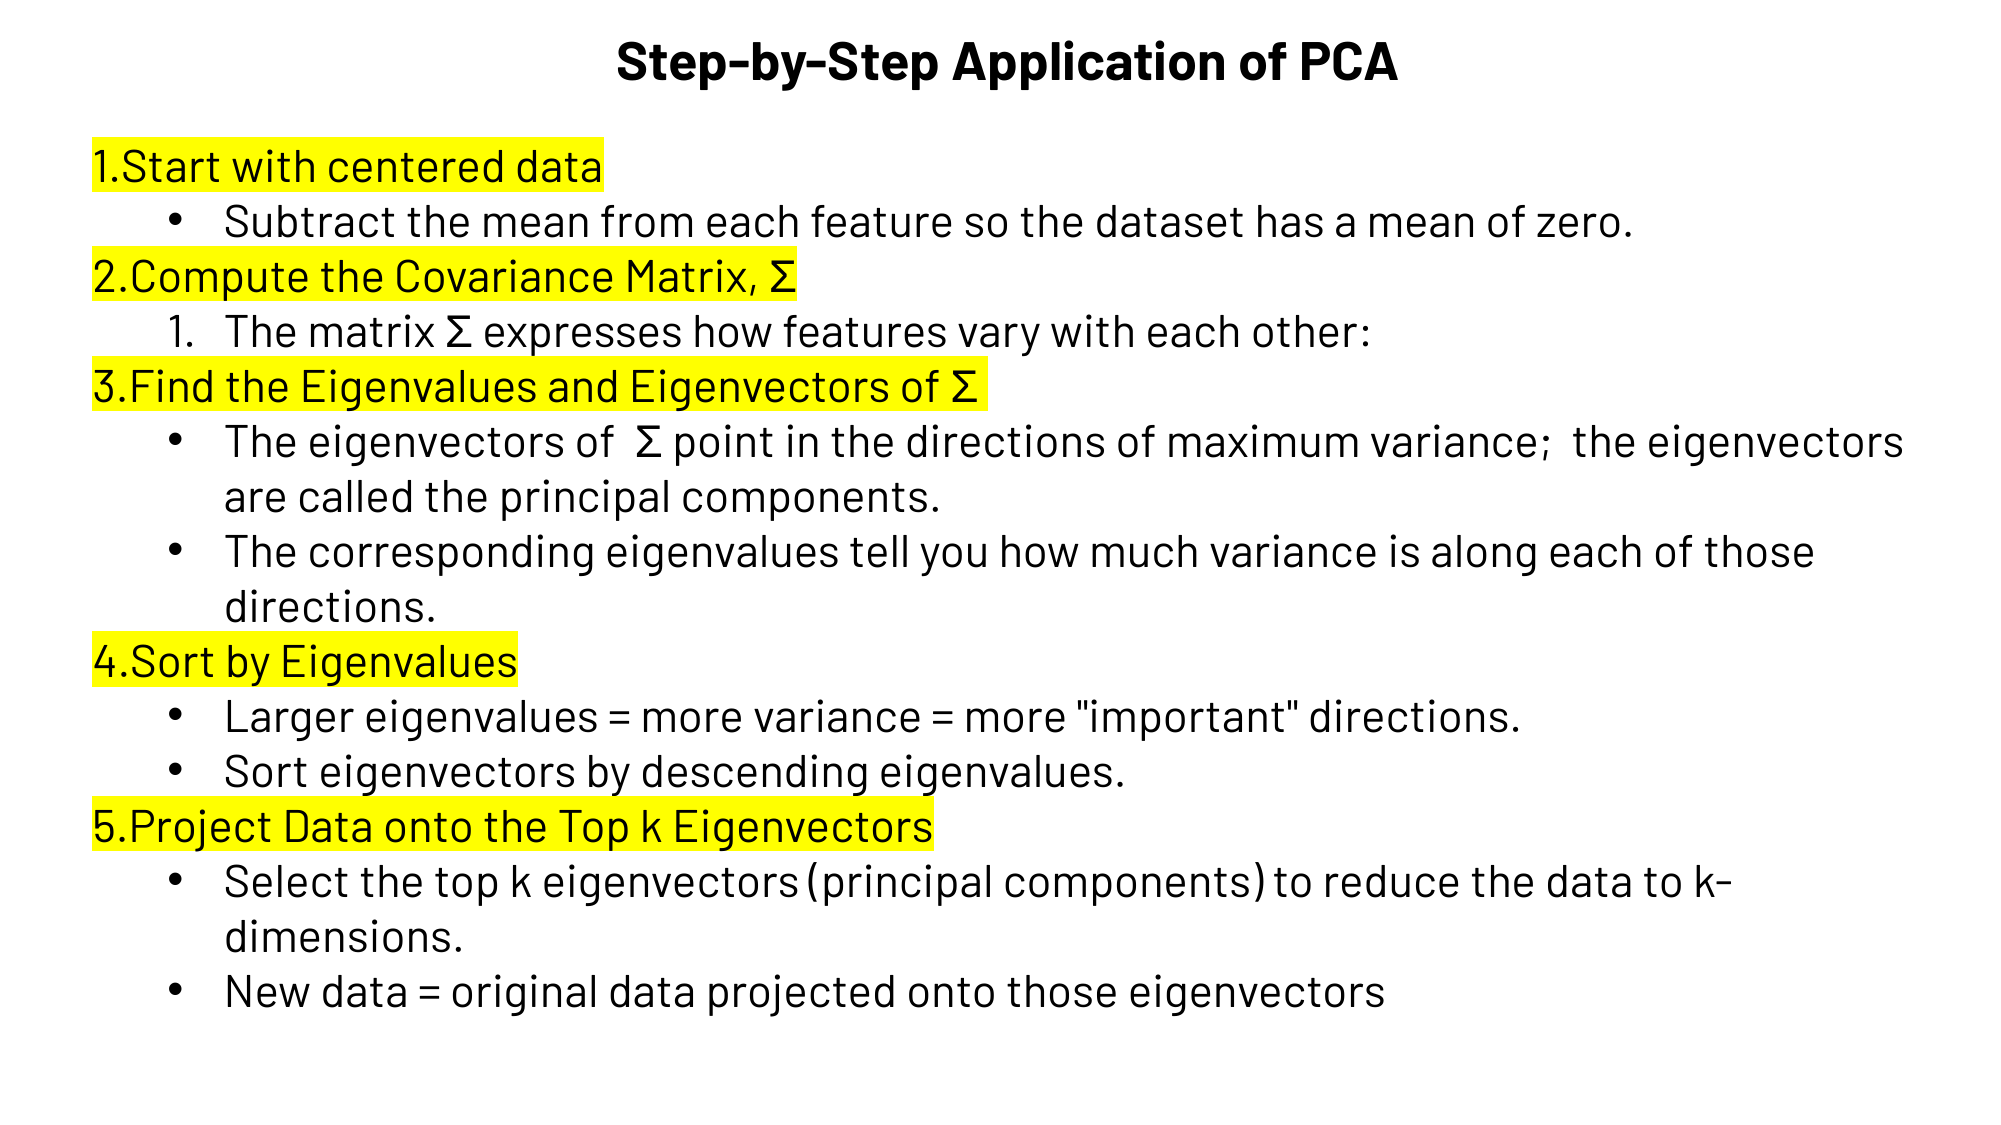

Step-by-Step Application of PCA

Start with centered data
Subtract the mean from each feature so the dataset has a mean of zero.
Compute the Covariance Matrix, Σ
 The matrix Σ expresses how features vary with each other:
Find the Eigenvalues and Eigenvectors of Σ
The eigenvectors of  Σ point in the directions of maximum variance;  the eigenvectors are called the principal components.
The corresponding eigenvalues tell you how much variance is along each of those directions.
Sort by Eigenvalues
Larger eigenvalues = more variance = more "important" directions.
Sort eigenvectors by descending eigenvalues.
Project Data onto the Top k Eigenvectors
Select the top k eigenvectors (principal components) to reduce the data to k-dimensions.
New data = original data projected onto those eigenvectors